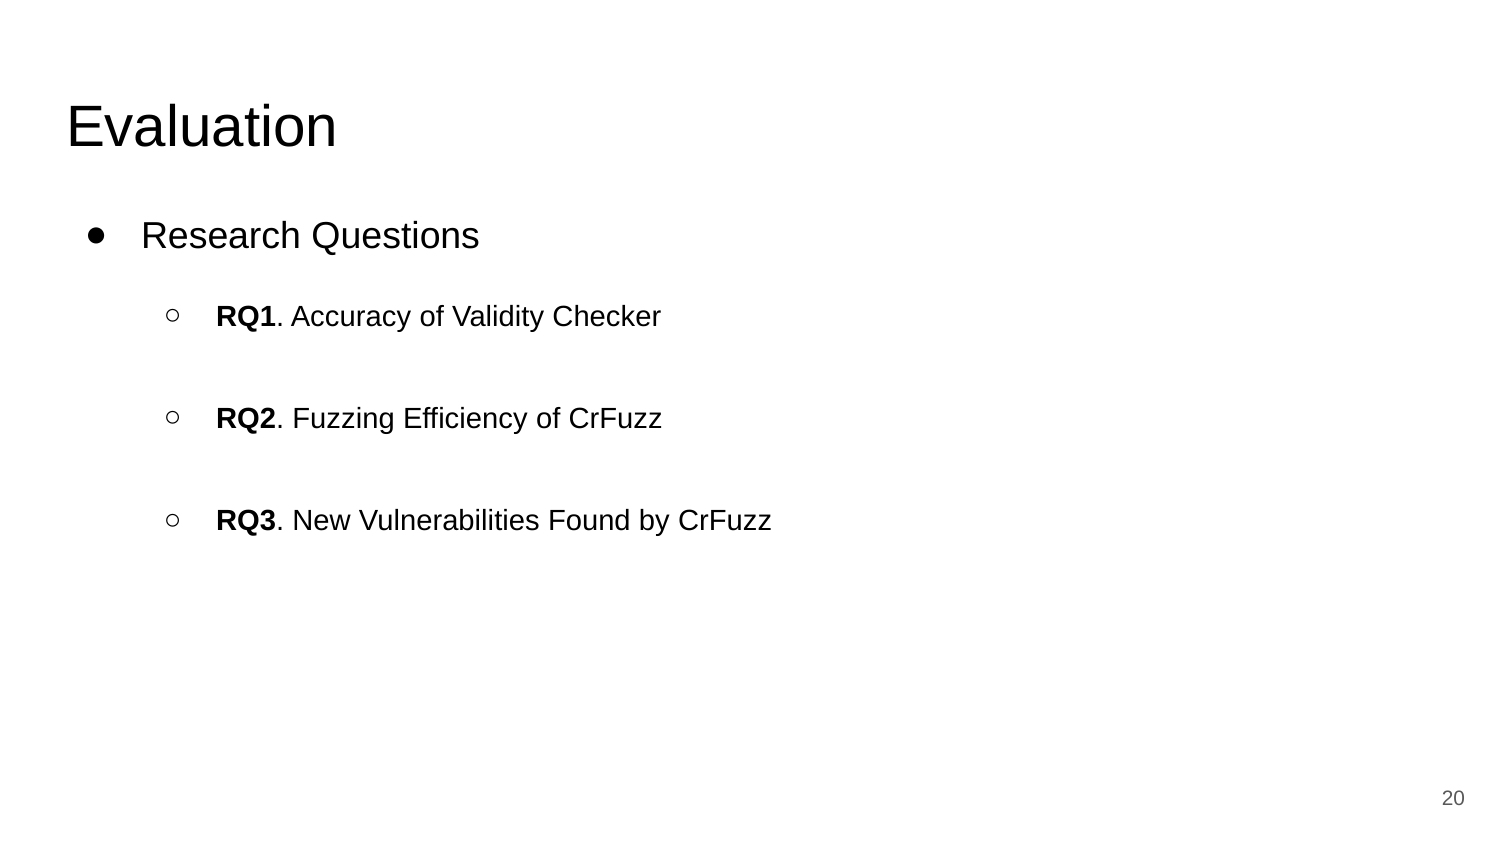

# Evaluation
Research Questions

RQ1. Accuracy of Validity Checker

RQ2. Fuzzing Efficiency of CrFuzz

RQ3. New Vulnerabilities Found by CrFuzz
20